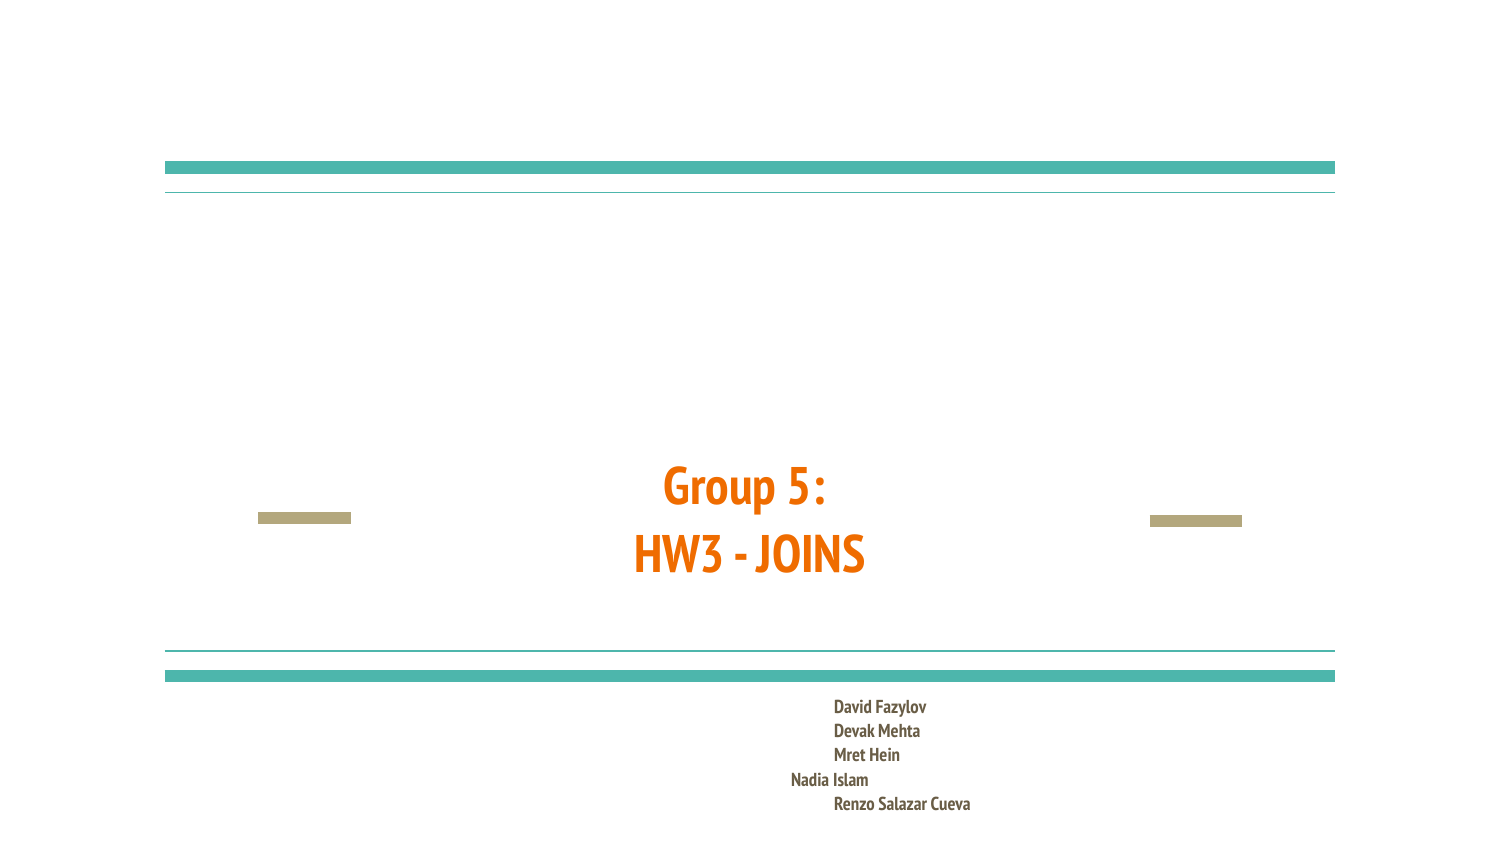

# Group 5:
HW3 - JOINS

David Fazylov
Devak Mehta
Mret Hein
	Nadia Islam
Renzo Salazar Cueva